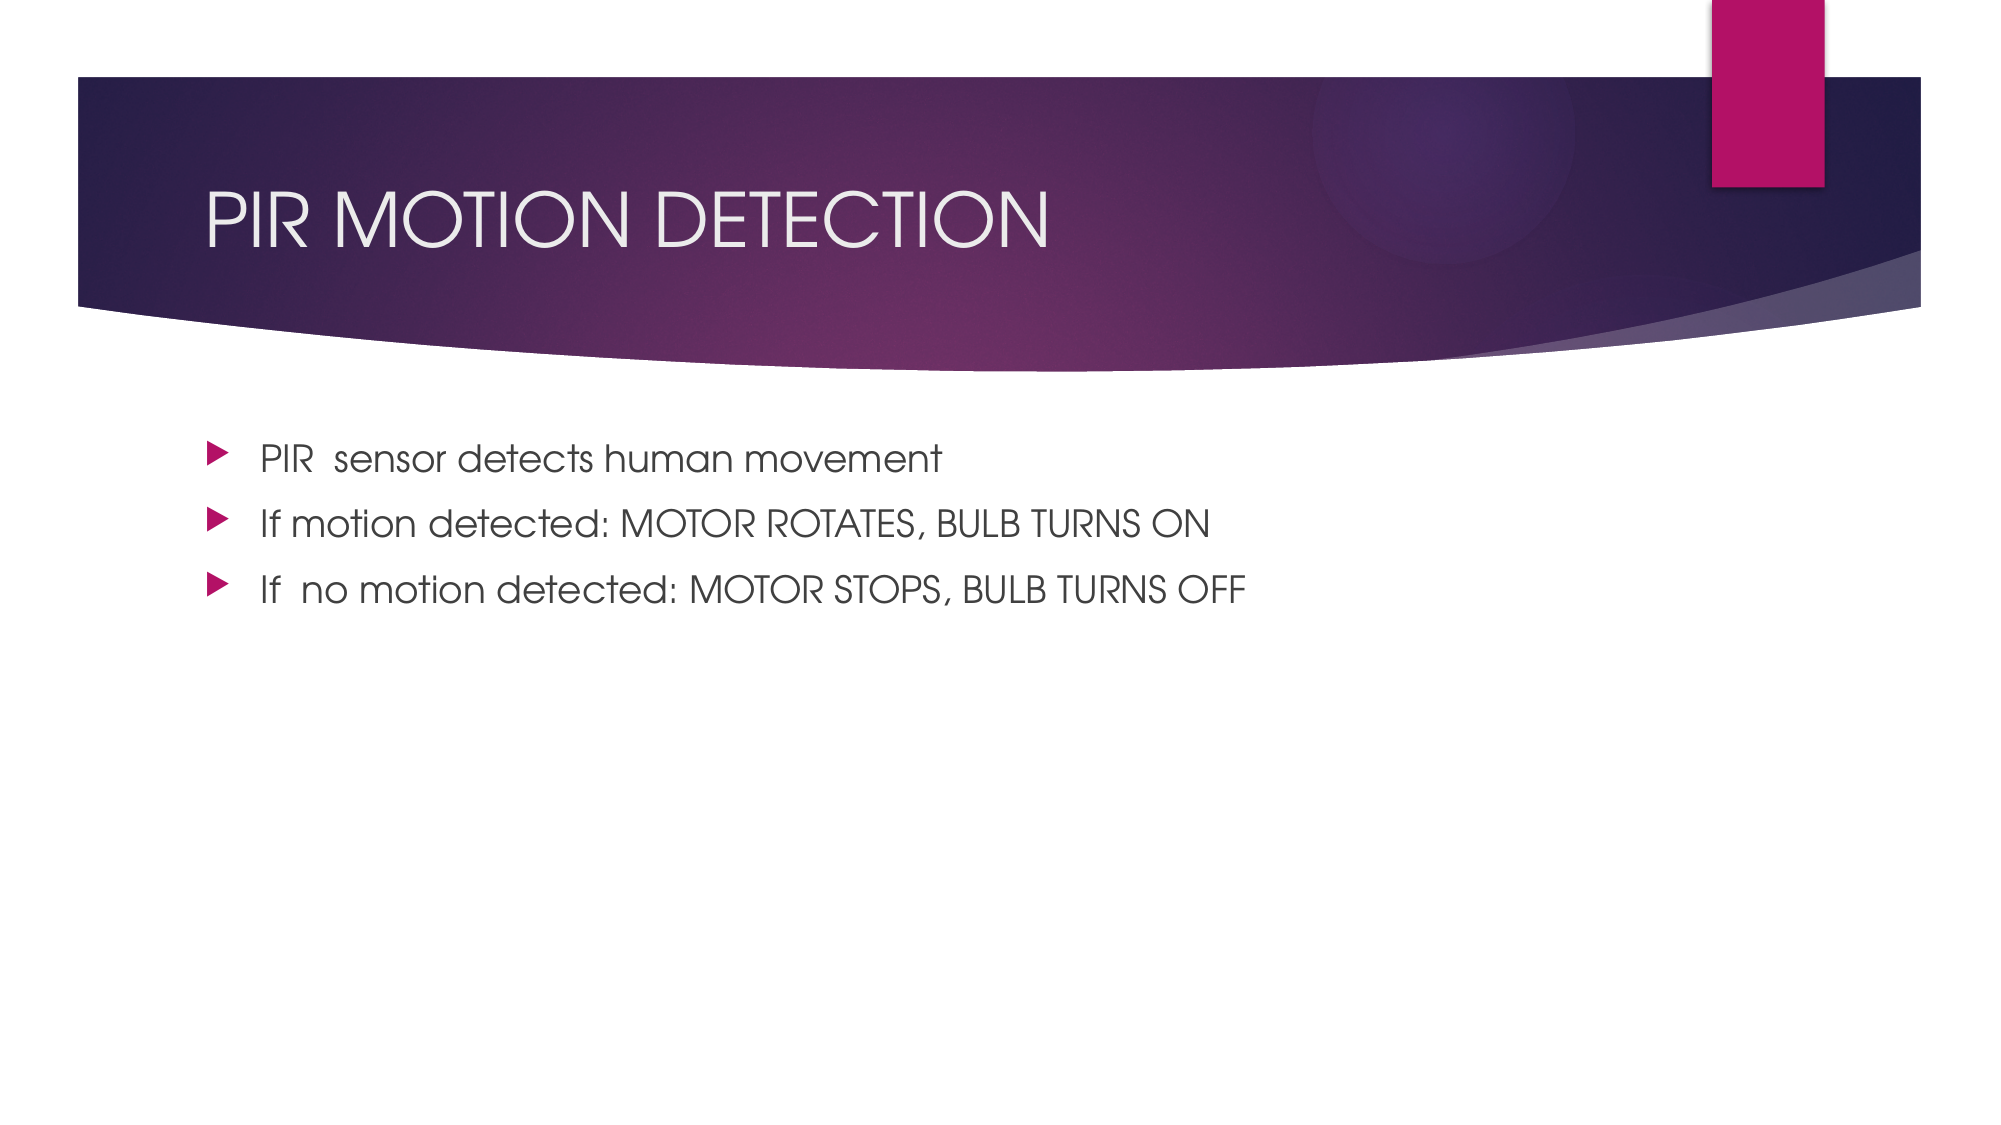

# PIR MOTION DETECTION
PIR  sensor detects human movement
If motion detected: MOTOR ROTATES, BULB TURNS ON
If  no motion detected: MOTOR STOPS, BULB TURNS OFF